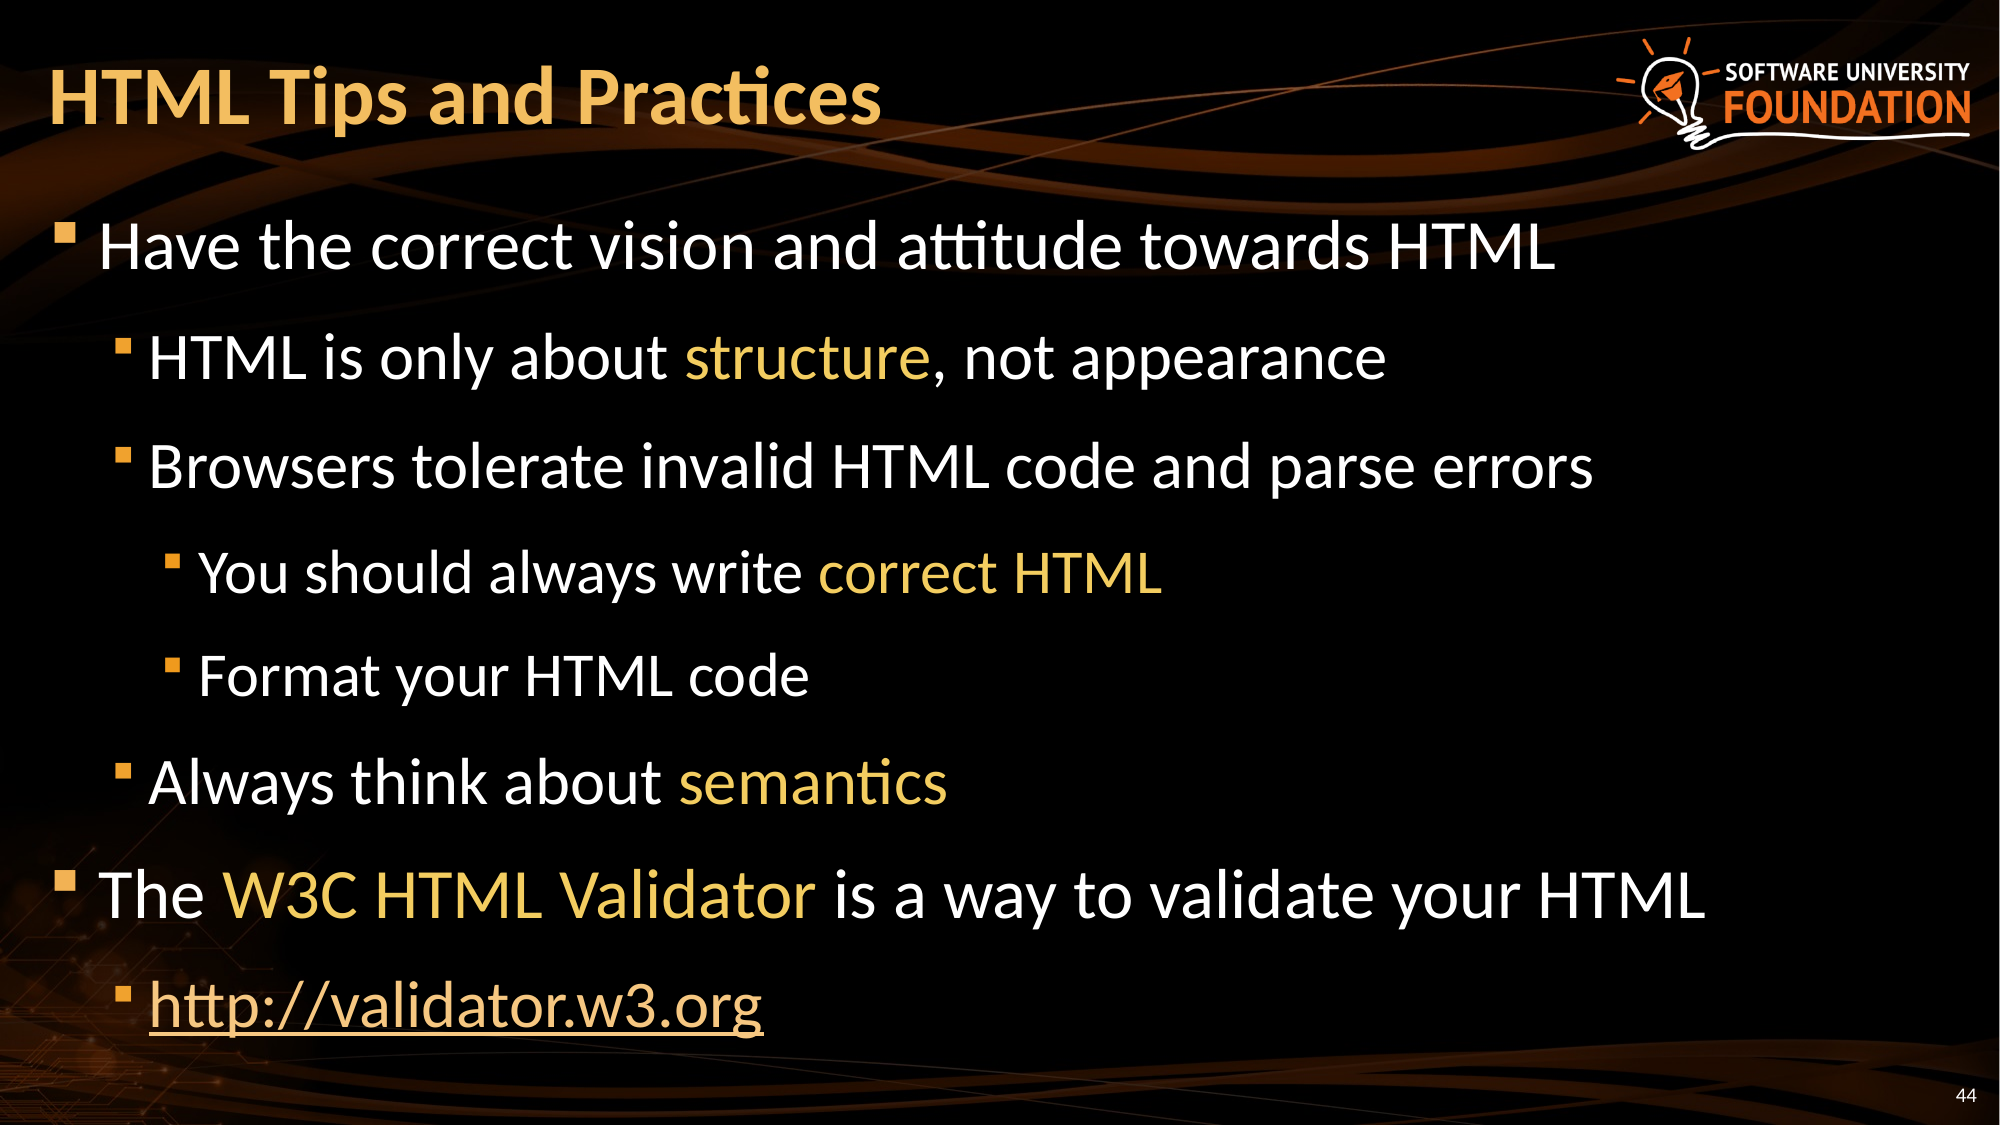

# HTML Tips and Practices
Have the correct vision and attitude towards HTML
HTML is only about structure, not appearance
Browsers tolerate invalid HTML code and parse errors
You should always write correct HTML
Format your HTML code
Always think about semantics
The W3C HTML Validator is a way to validate your HTML
http://validator.w3.org
44